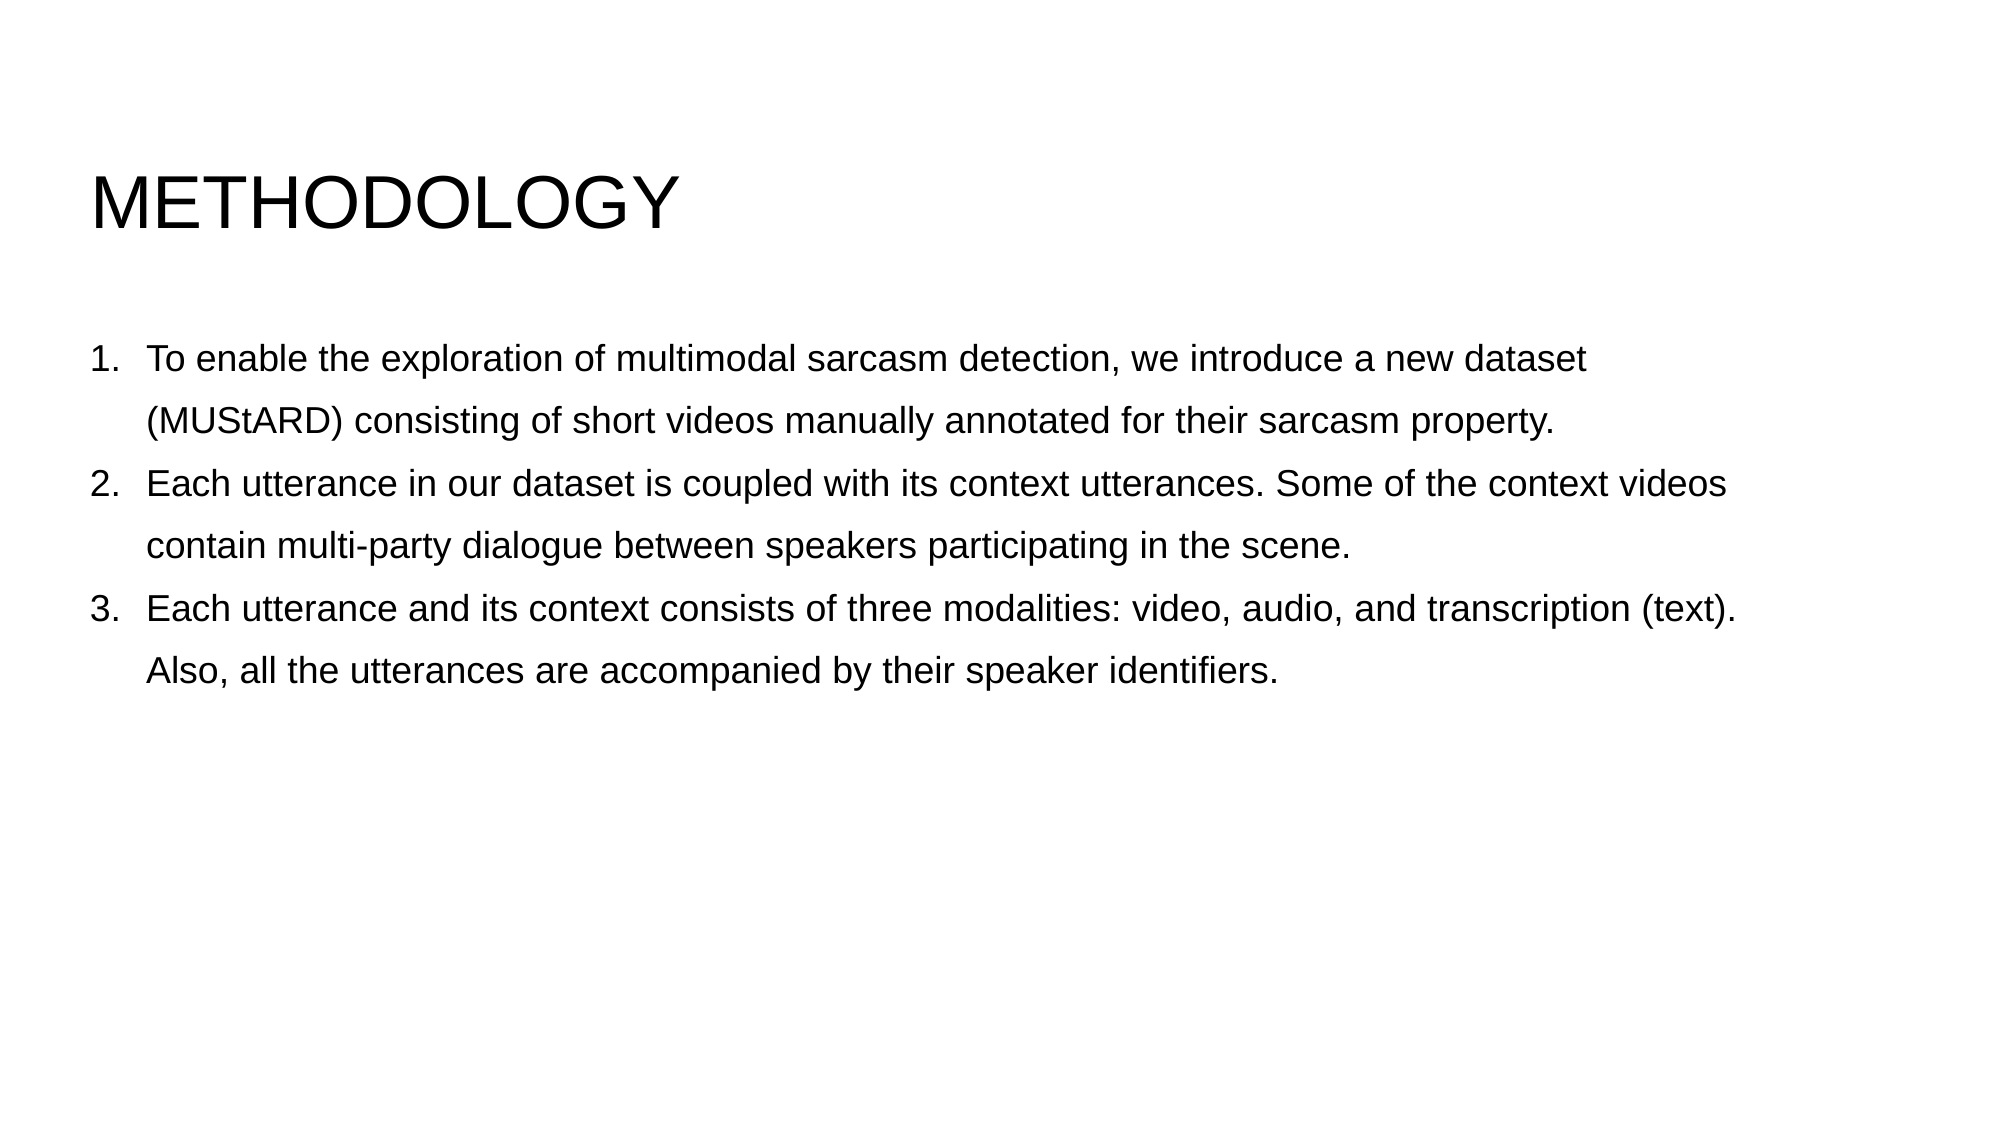

# Methodology
To enable the exploration of multimodal sarcasm detection, we introduce a new dataset (MUStARD) consisting of short videos manually annotated for their sarcasm property.
Each utterance in our dataset is coupled with its context utterances. Some of the context videos contain multi-party dialogue between speakers participating in the scene.
Each utterance and its context consists of three modalities: video, audio, and transcription (text). Also, all the utterances are accompanied by their speaker identifiers.